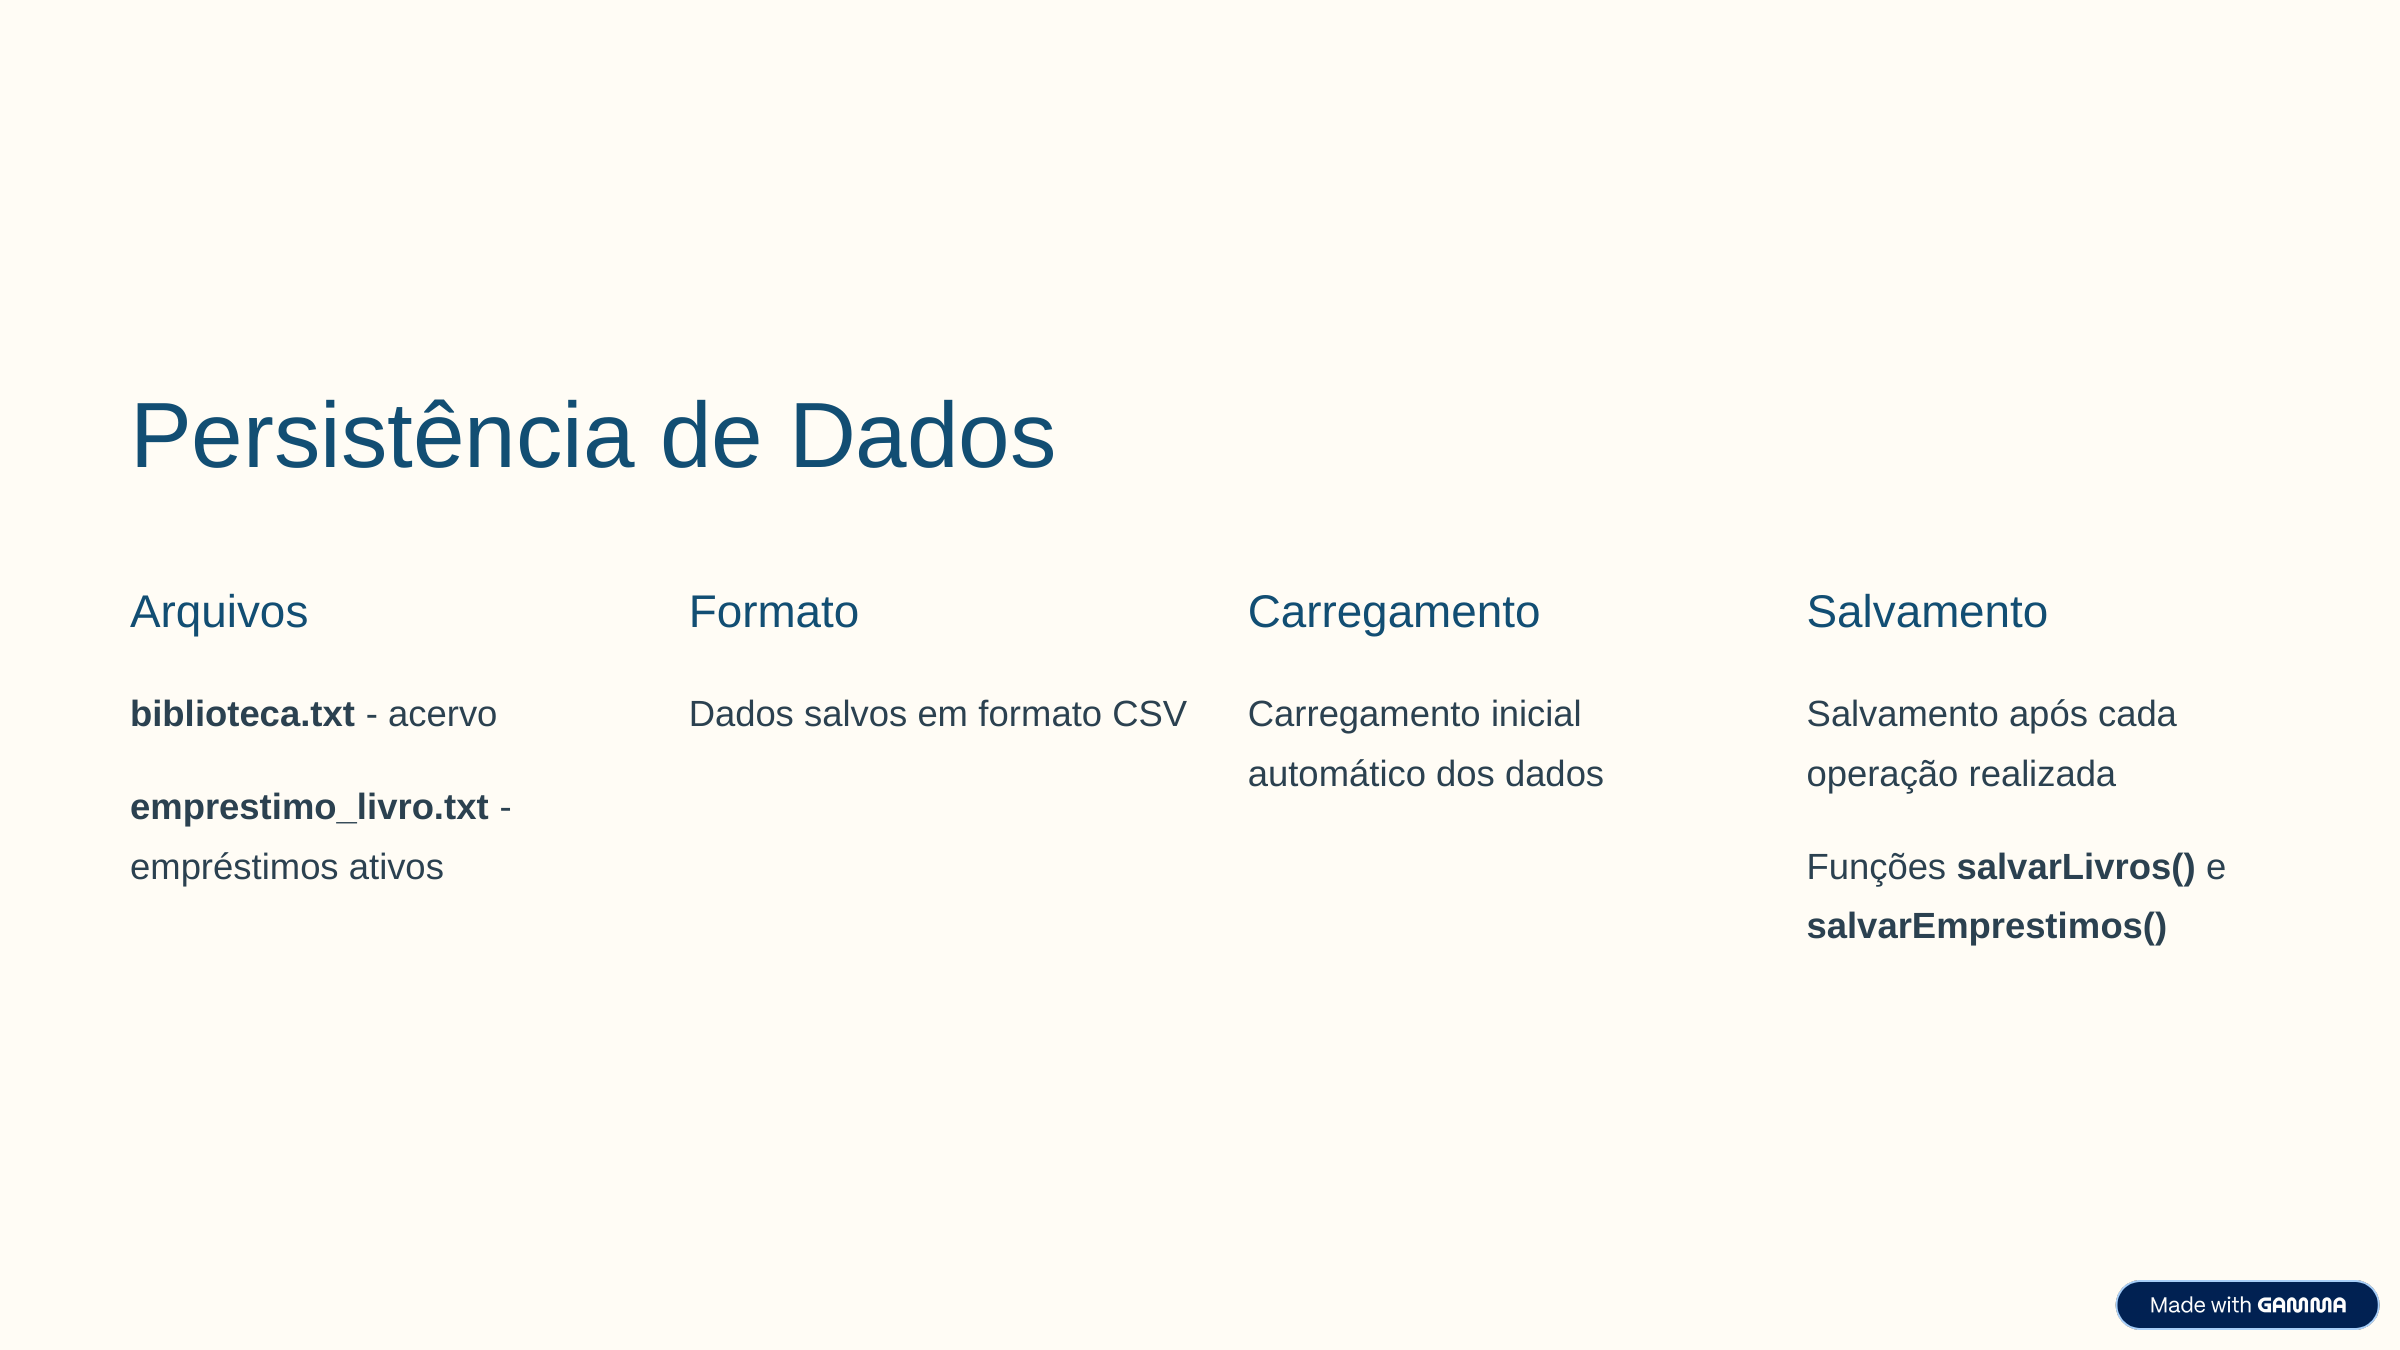

Persistência de Dados
Arquivos
Formato
Carregamento
Salvamento
biblioteca.txt - acervo
Dados salvos em formato CSV
Carregamento inicial automático dos dados
Salvamento após cada operação realizada
emprestimo_livro.txt - empréstimos ativos
Funções salvarLivros() e salvarEmprestimos()